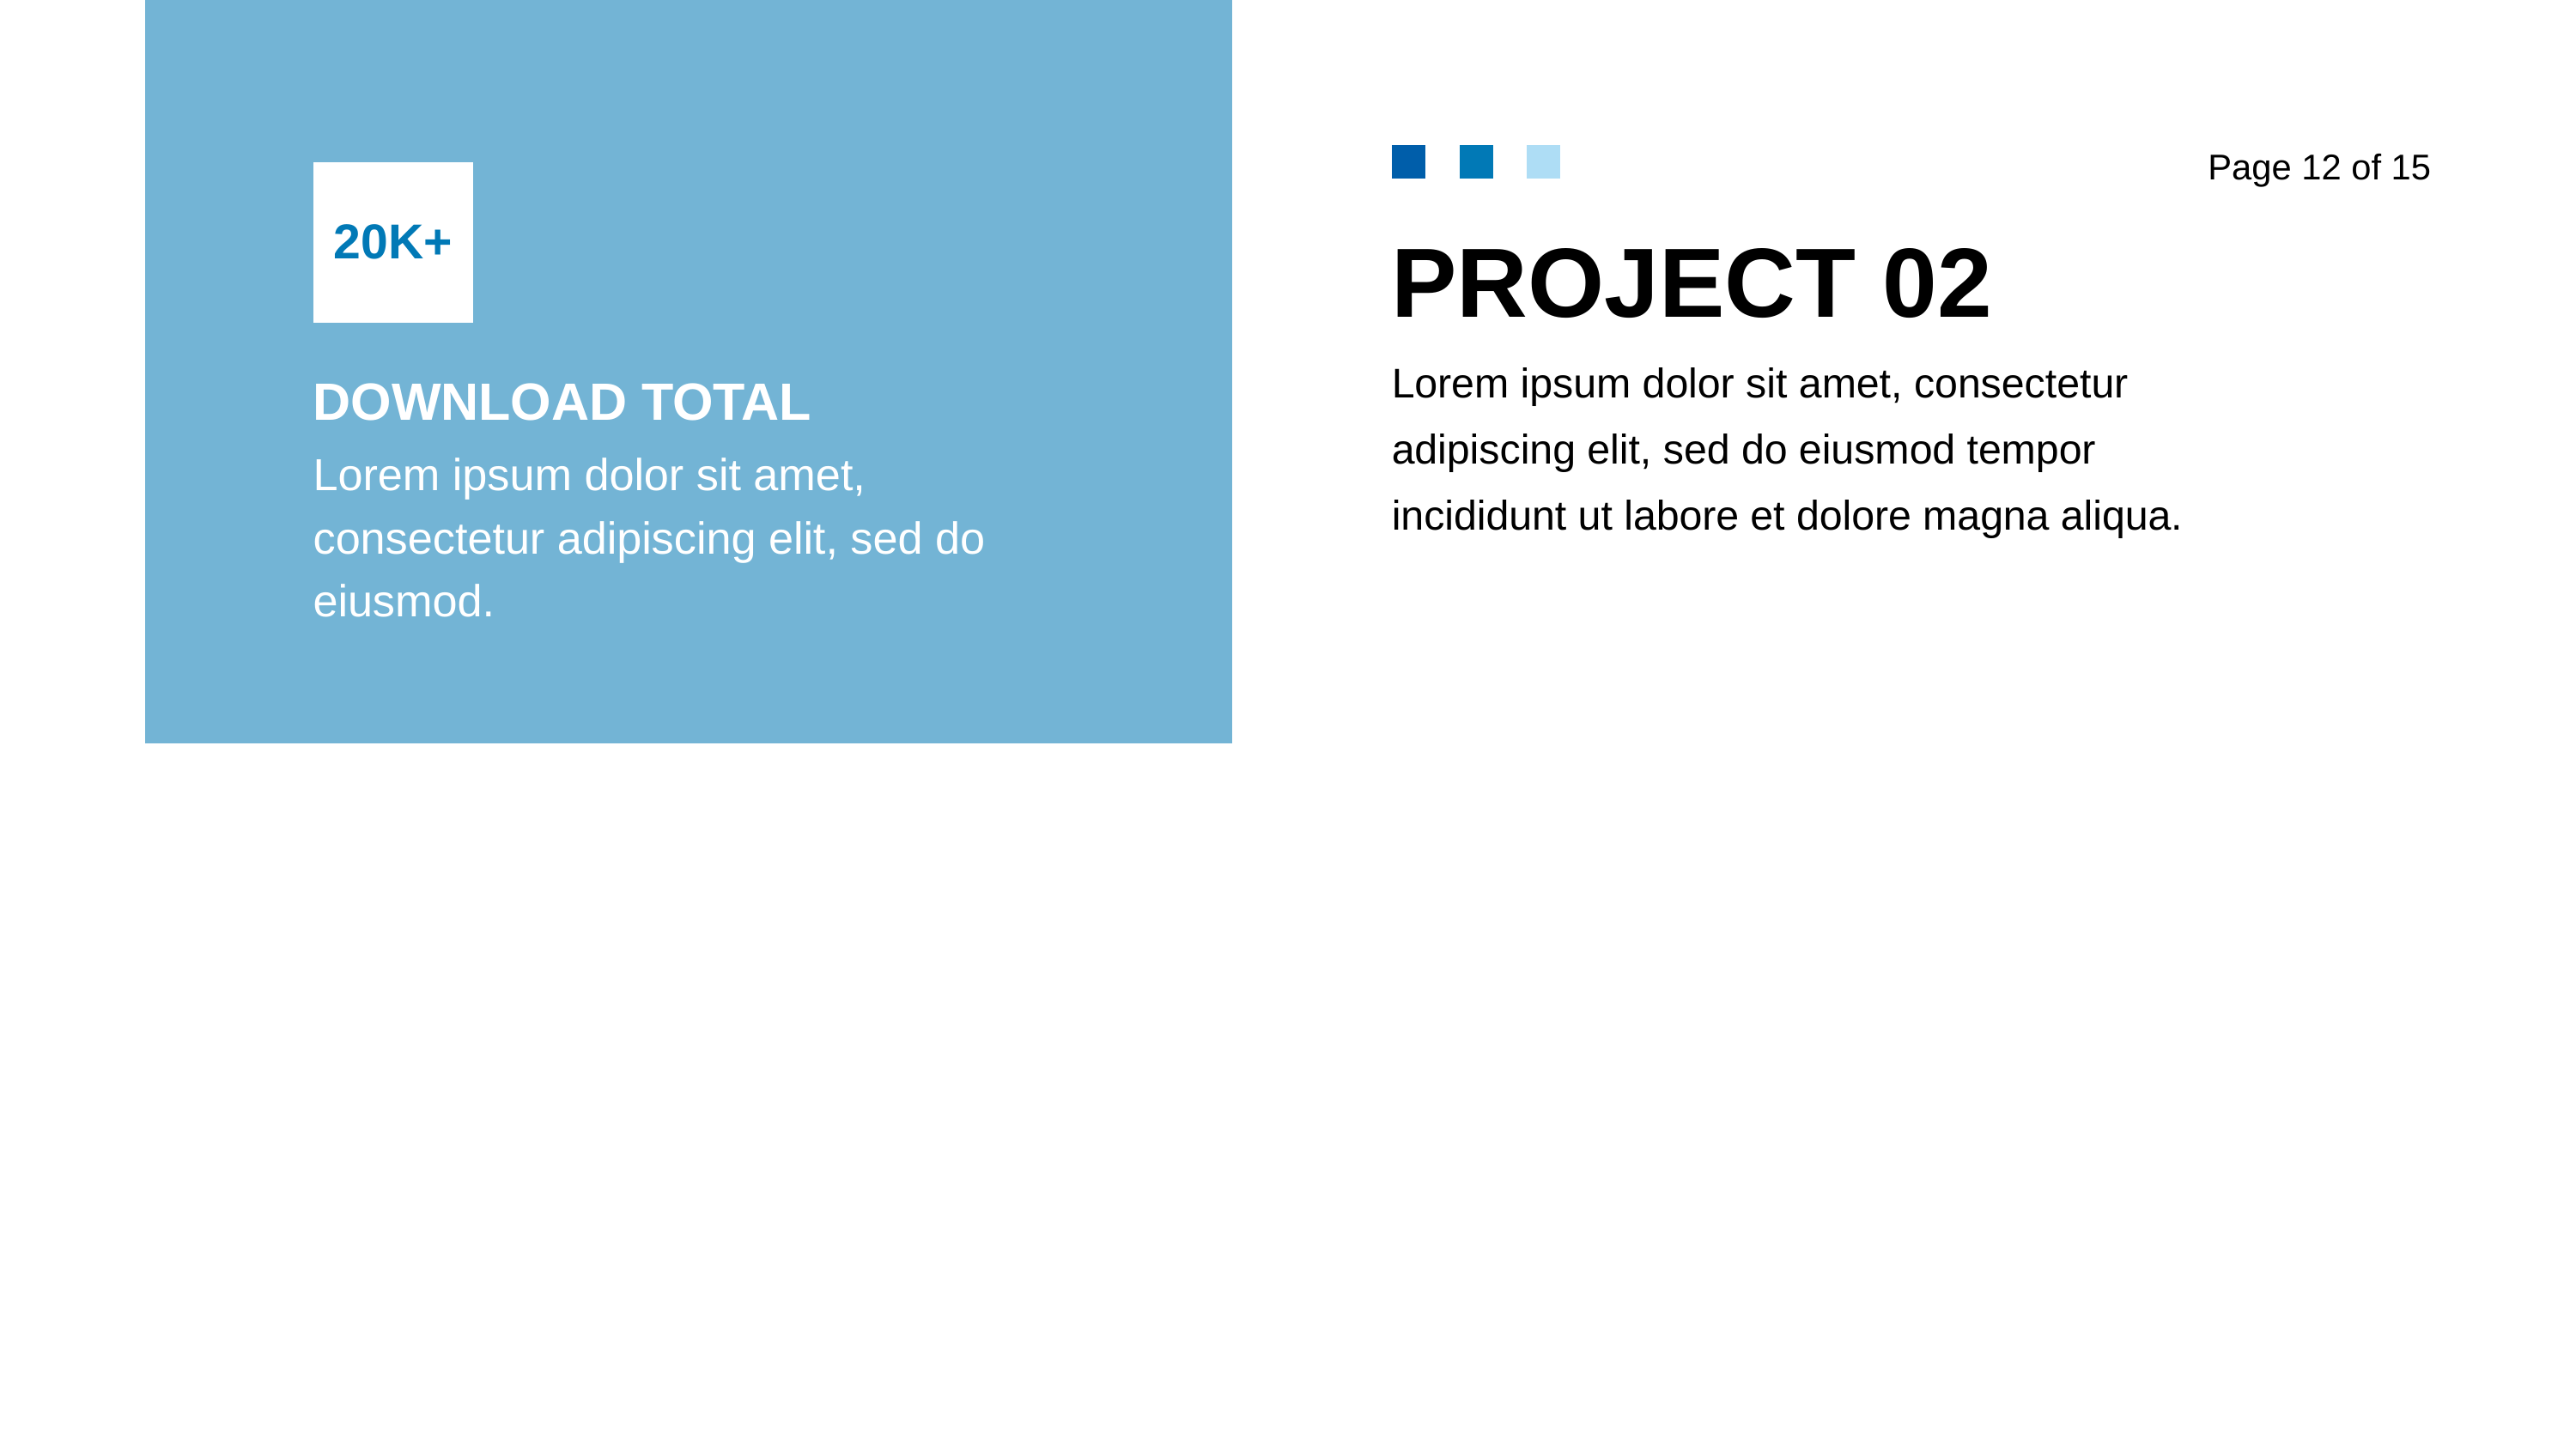

Page 12 of 15

20K+
PROJECT 02
Lorem ipsum dolor sit amet, consectetur adipiscing elit, sed do eiusmod tempor incididunt ut labore et dolore magna aliqua.
DOWNLOAD TOTAL
Lorem ipsum dolor sit amet, consectetur adipiscing elit, sed do eiusmod.